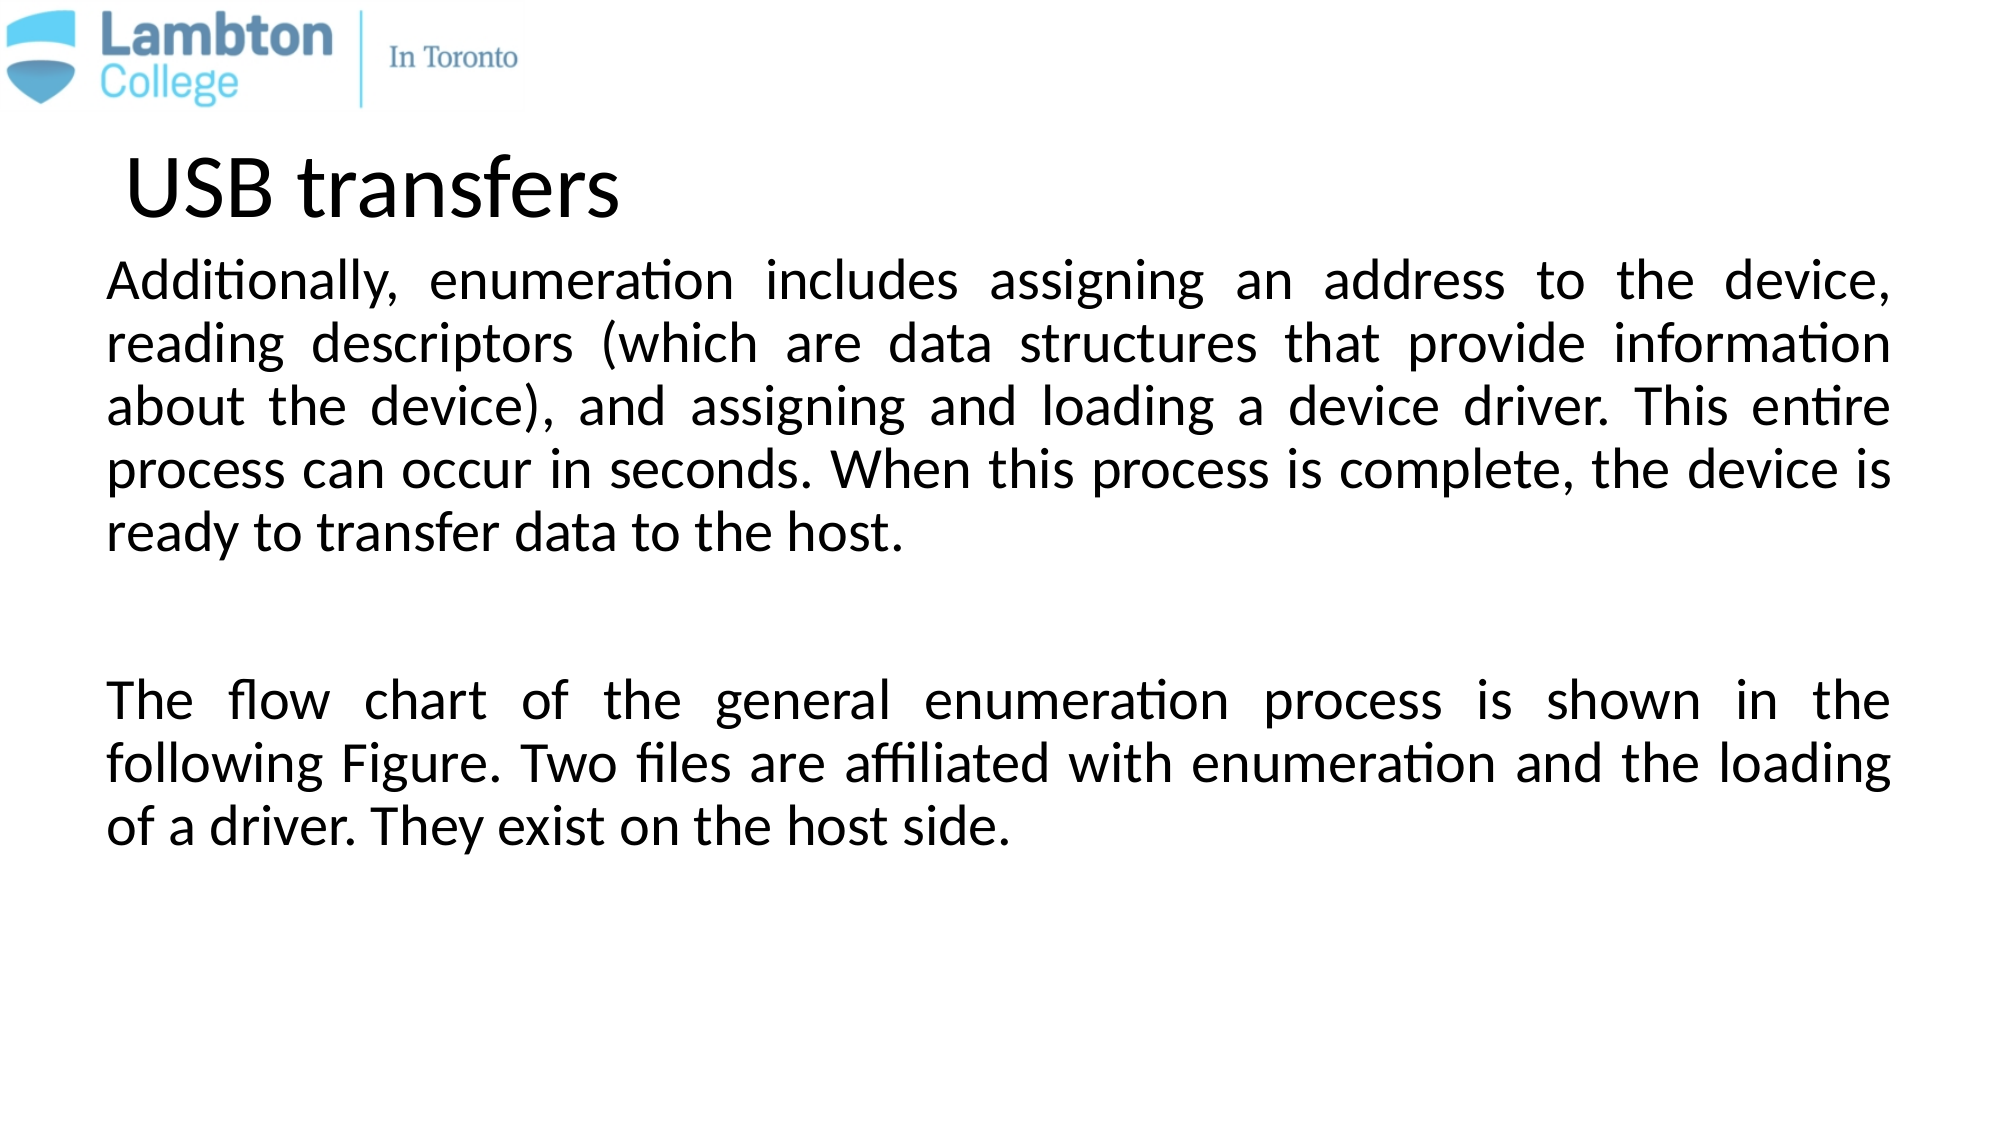

# USB transfers
Additionally, enumeration includes assigning an address to the device, reading descriptors (which are data structures that provide information about the device), and assigning and loading a device driver. This entire process can occur in seconds. When this process is complete, the device is ready to transfer data to the host.

The flow chart of the general enumeration process is shown in the following Figure. Two files are affiliated with enumeration and the loading of a driver. They exist on the host side.